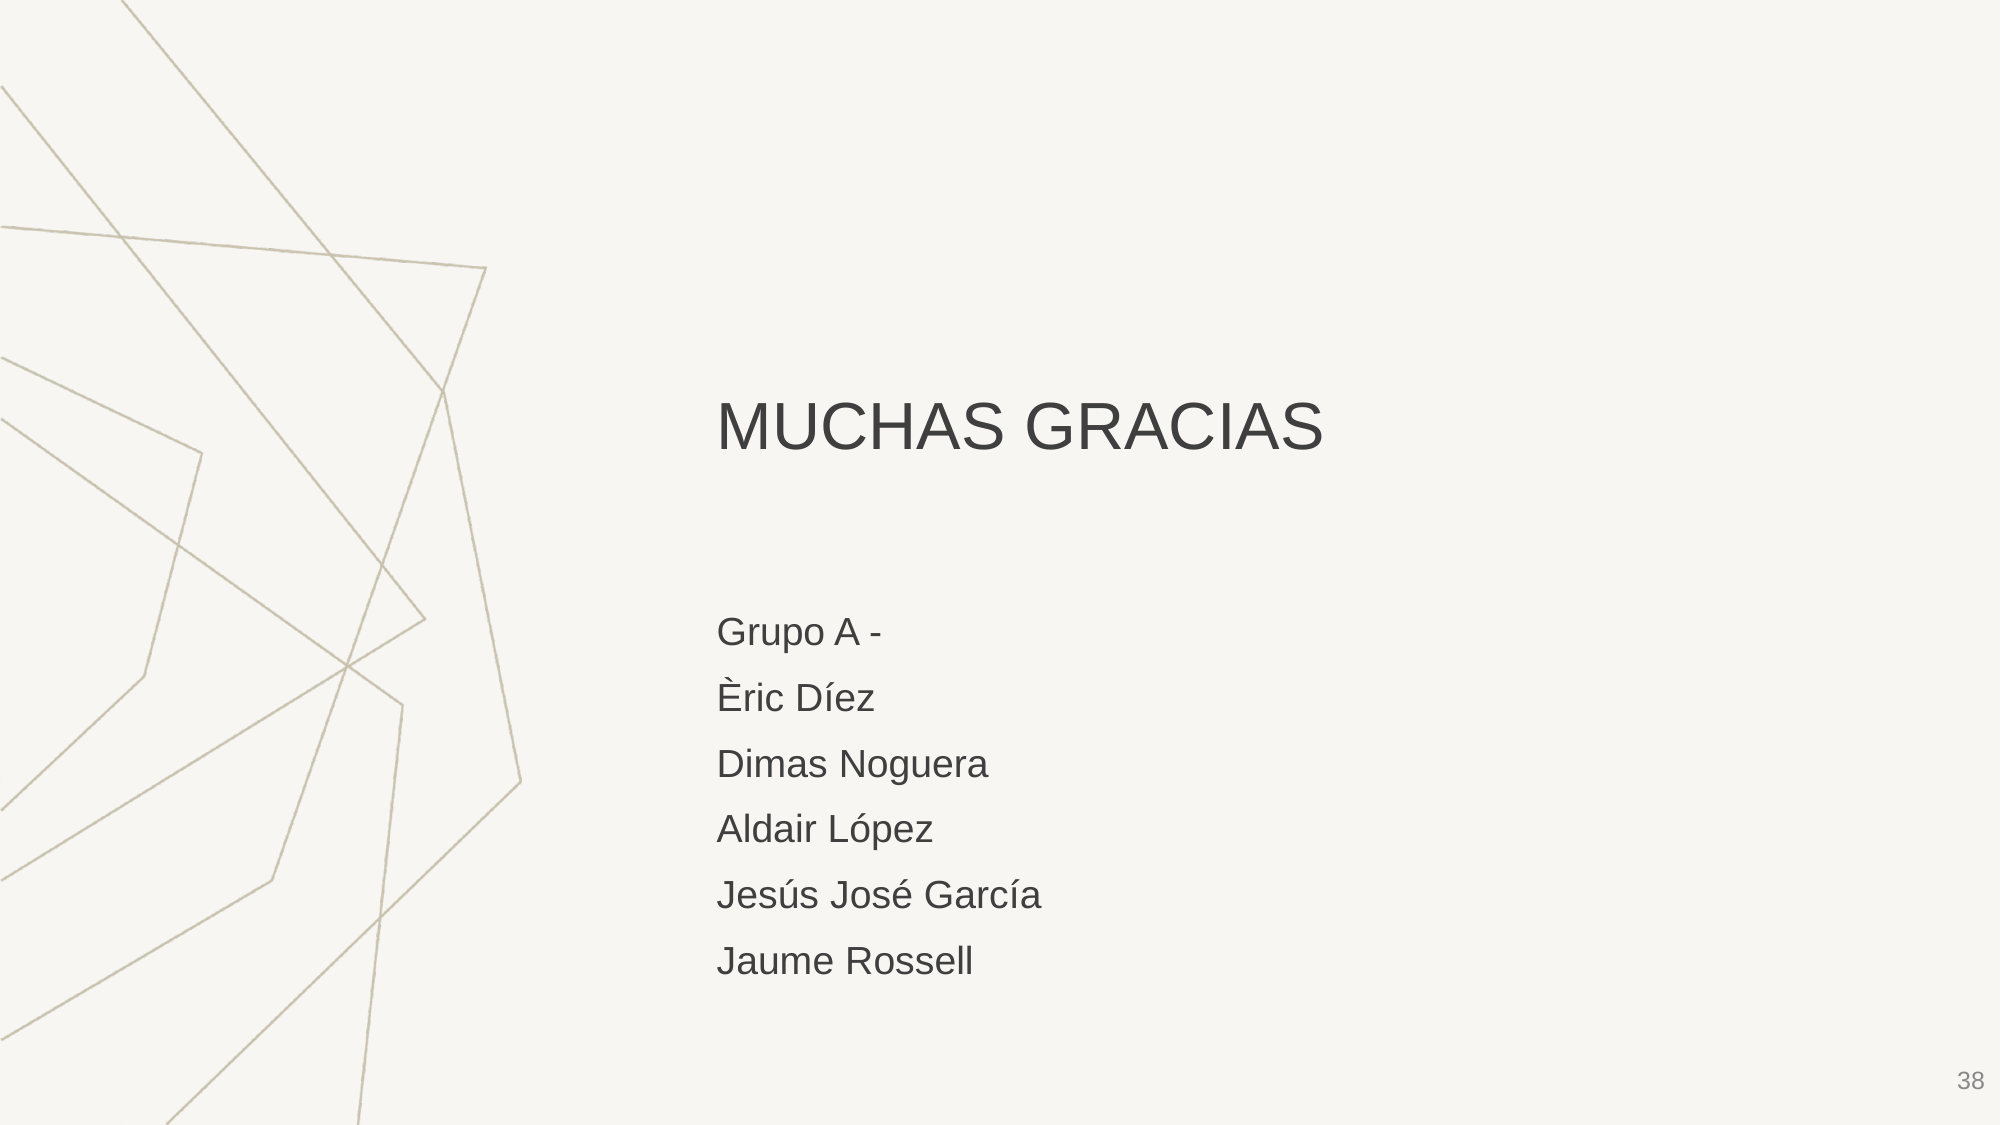

# MUCHAS GRACIAS
Grupo A -
Èric Díez
Dimas Noguera
Aldair López
Jesús José García
Jaume Rossell

38